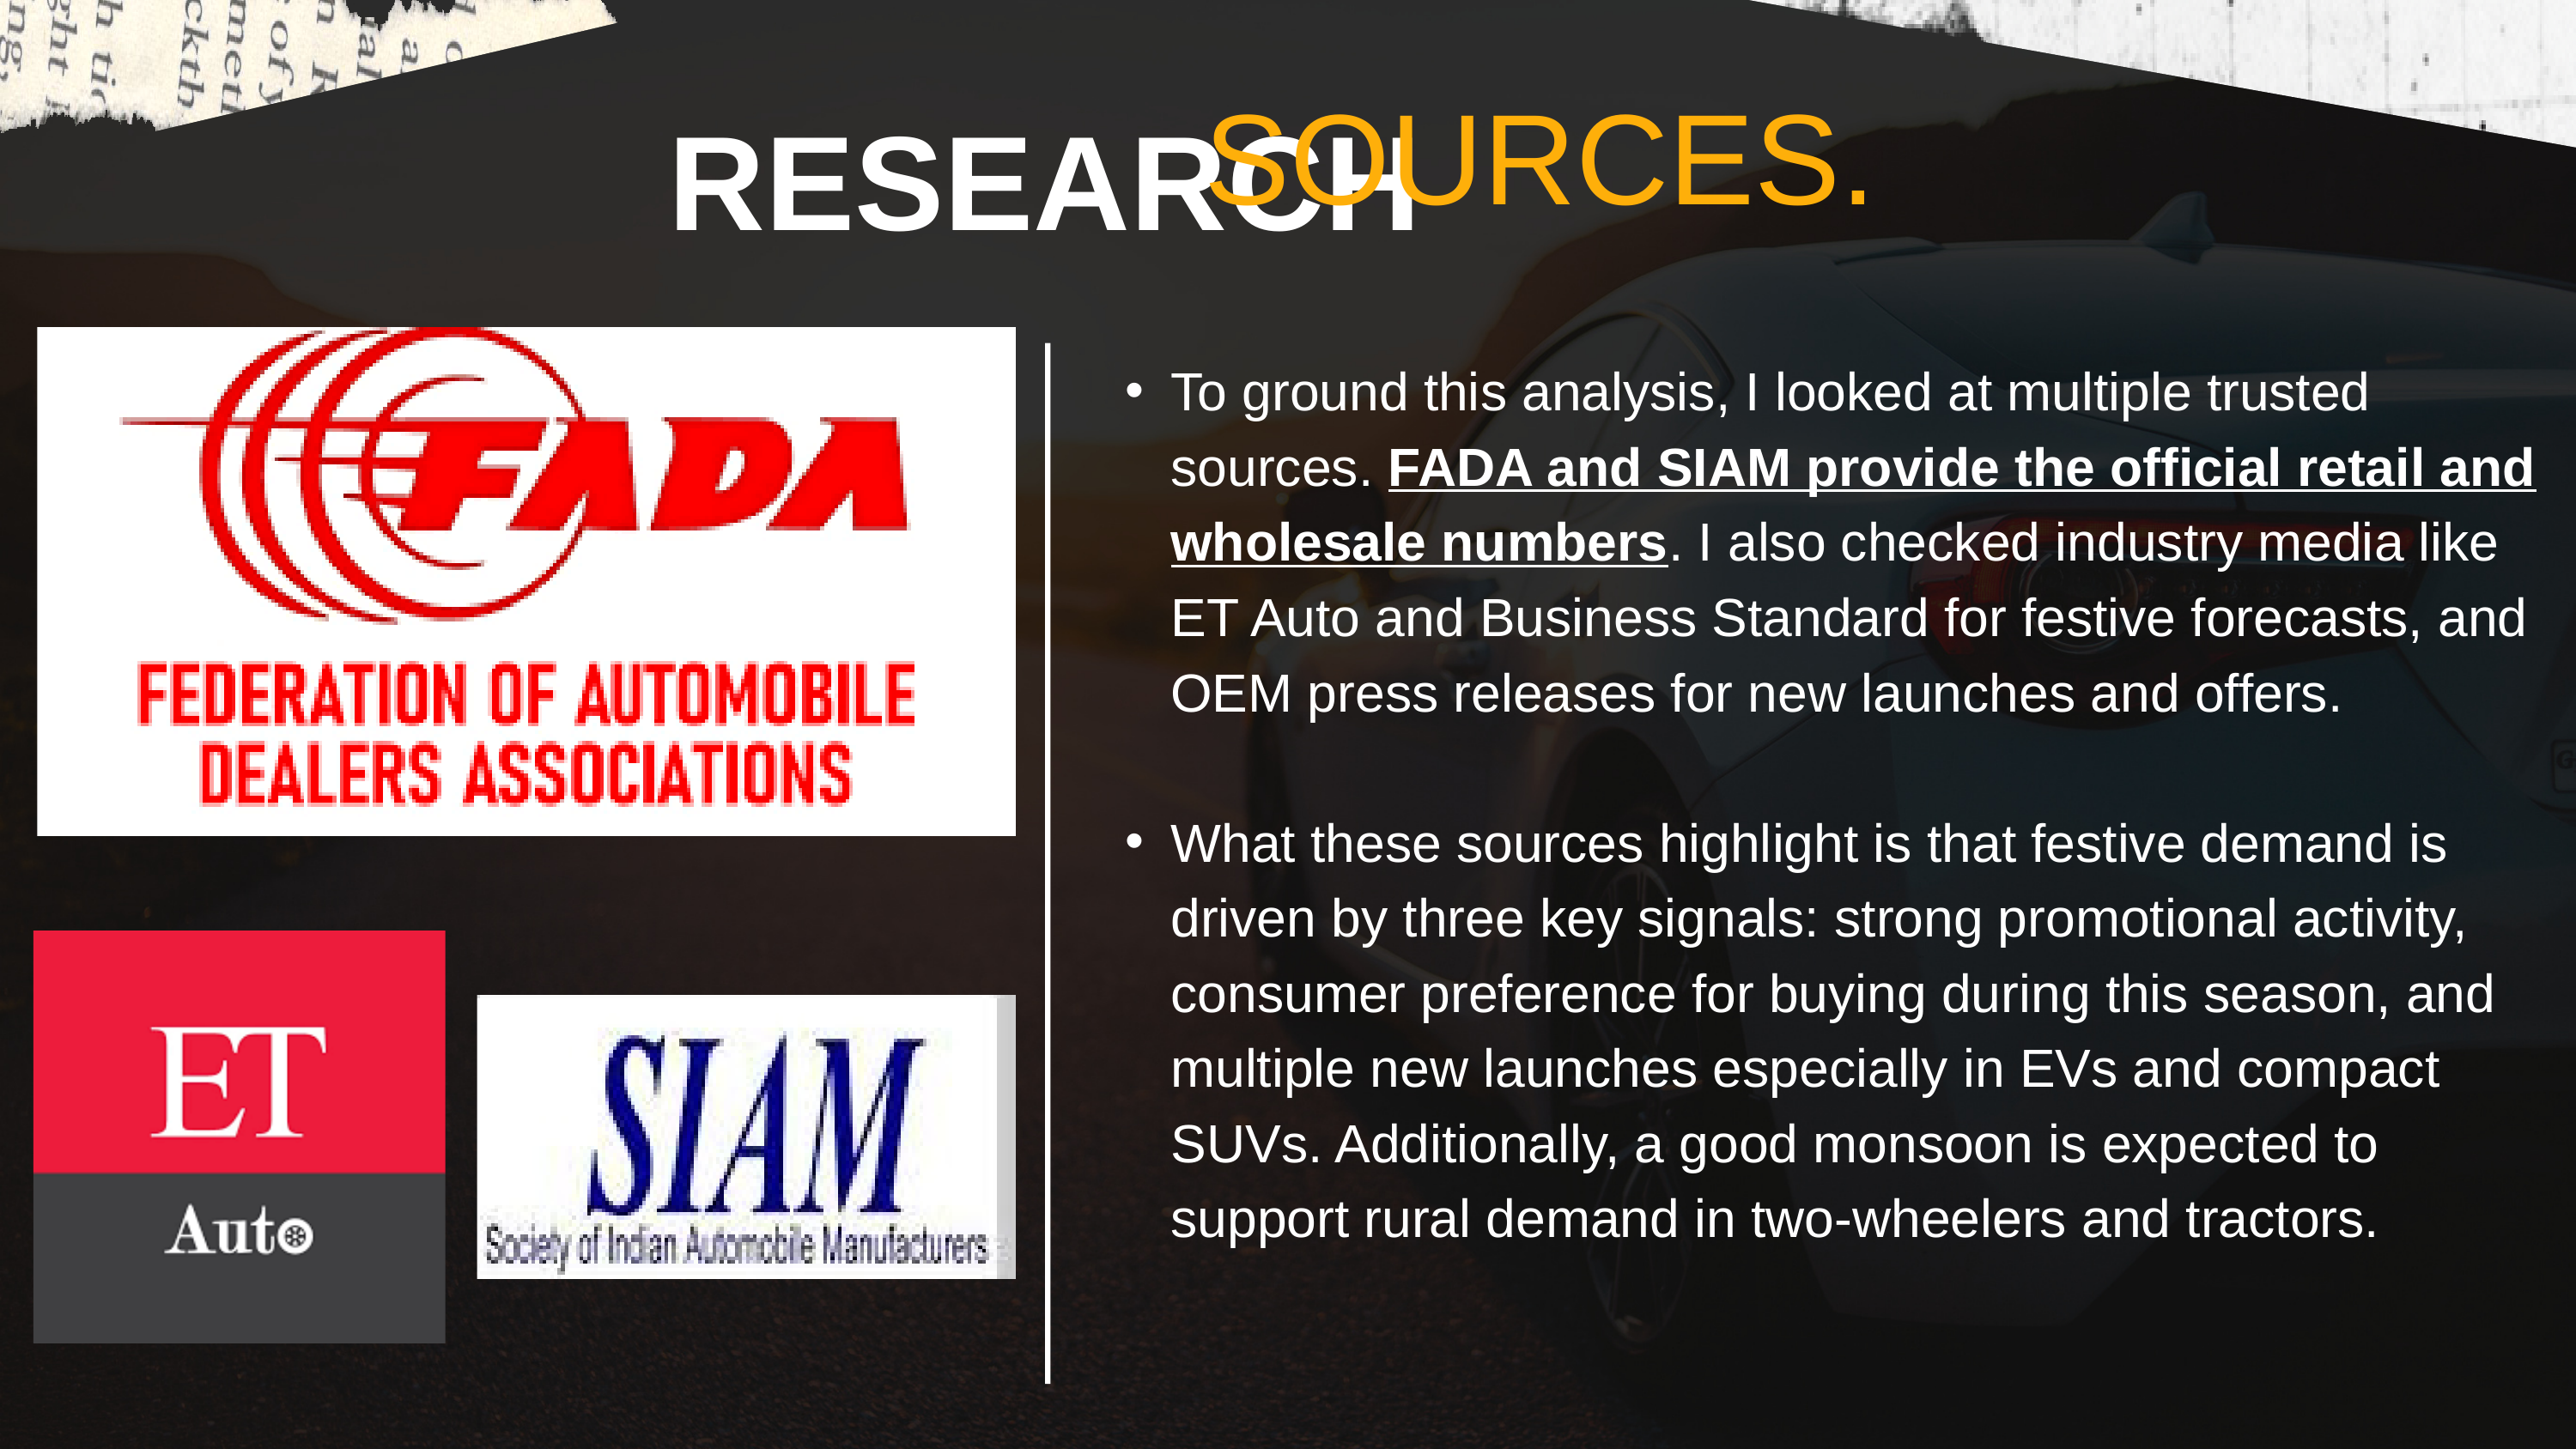

SOURCES.
RESEARCH

To ground this analysis, I looked at multiple trusted sources. FADA and SIAM provide the official retail and wholesale numbers. I also checked industry media like ET Auto and Business Standard for festive forecasts, and OEM press releases for new launches and offers.

What these sources highlight is that festive demand is driven by three key signals: strong promotional activity, consumer preference for buying during this season, and multiple new launches especially in EVs and compact SUVs. Additionally, a good monsoon is expected to support rural demand in two-wheelers and tractors.